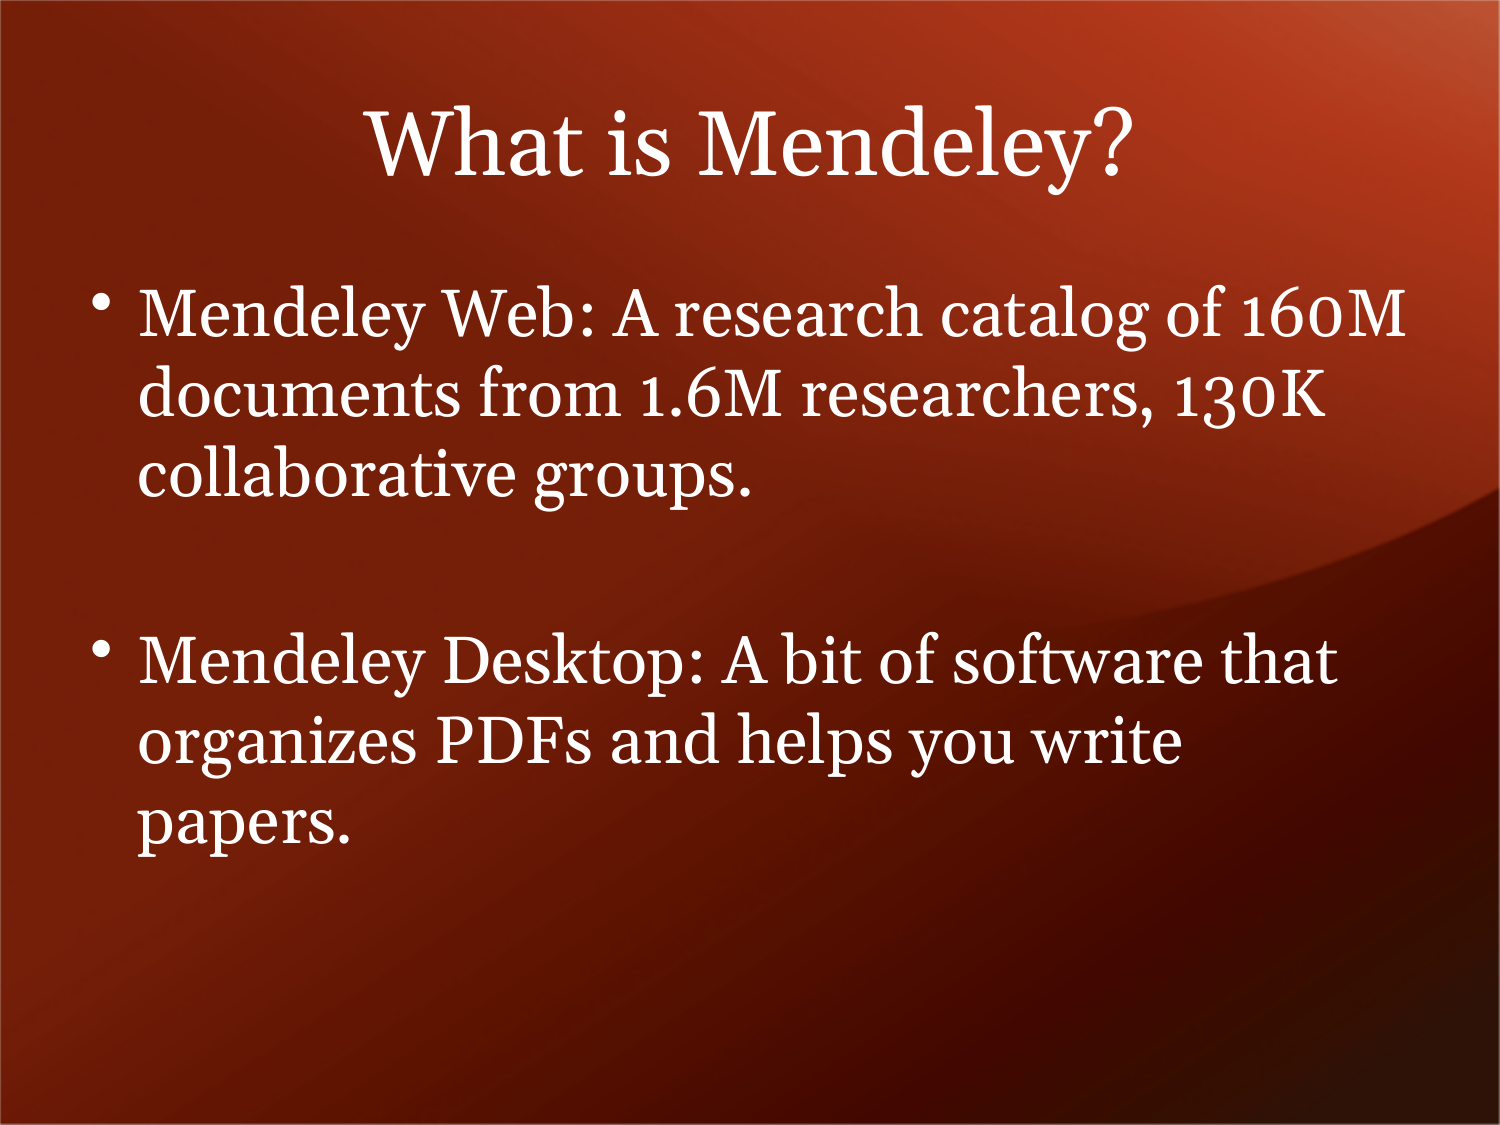

What is Mendeley?
Mendeley Web: A research catalog of 160M documents from 1.6M researchers, 130K collaborative groups.

Mendeley Desktop: A bit of software that organizes PDFs and helps you write papers.